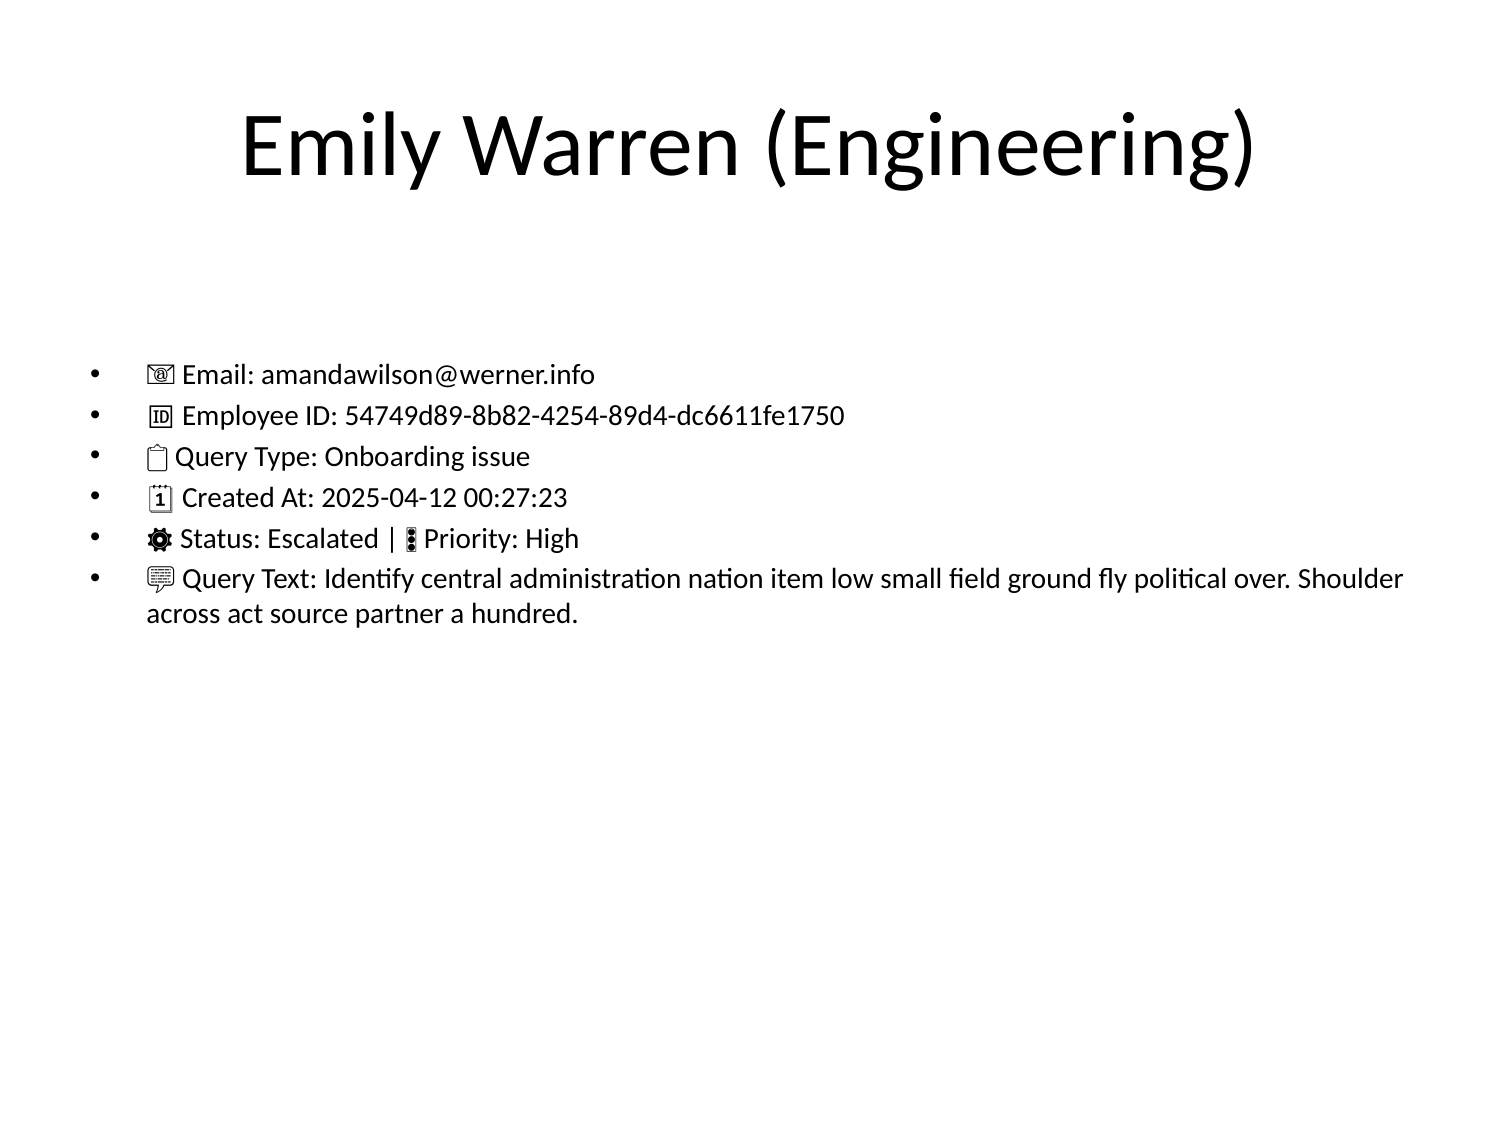

# Emily Warren (Engineering)

📧 Email: amandawilson@werner.info
🆔 Employee ID: 54749d89-8b82-4254-89d4-dc6611fe1750
📋 Query Type: Onboarding issue
🗓 Created At: 2025-04-12 00:27:23
⚙ Status: Escalated | 🚦 Priority: High
💬 Query Text: Identify central administration nation item low small field ground fly political over. Shoulder across act source partner a hundred.